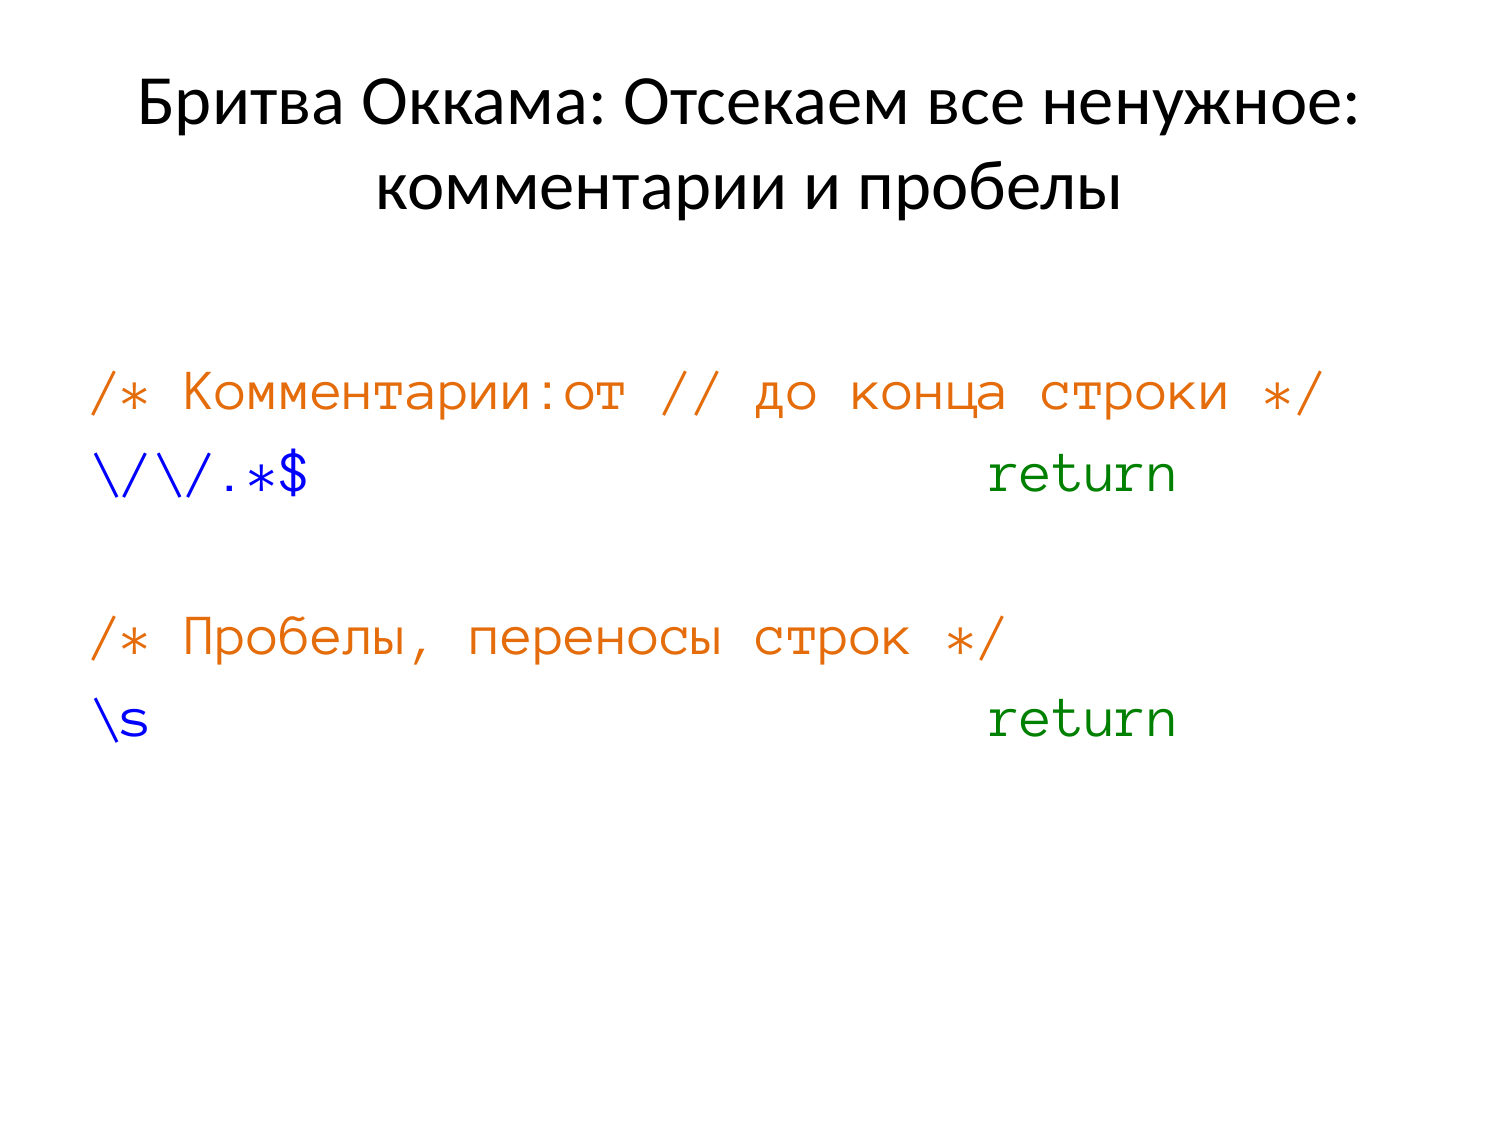

# Бритва Оккама: Отсекаем все ненужное: комментарии и пробелы

/* Комментарии:от // до конца строки */
\/\/.*$					return

/* Пробелы, переносы строк */
\s 						return